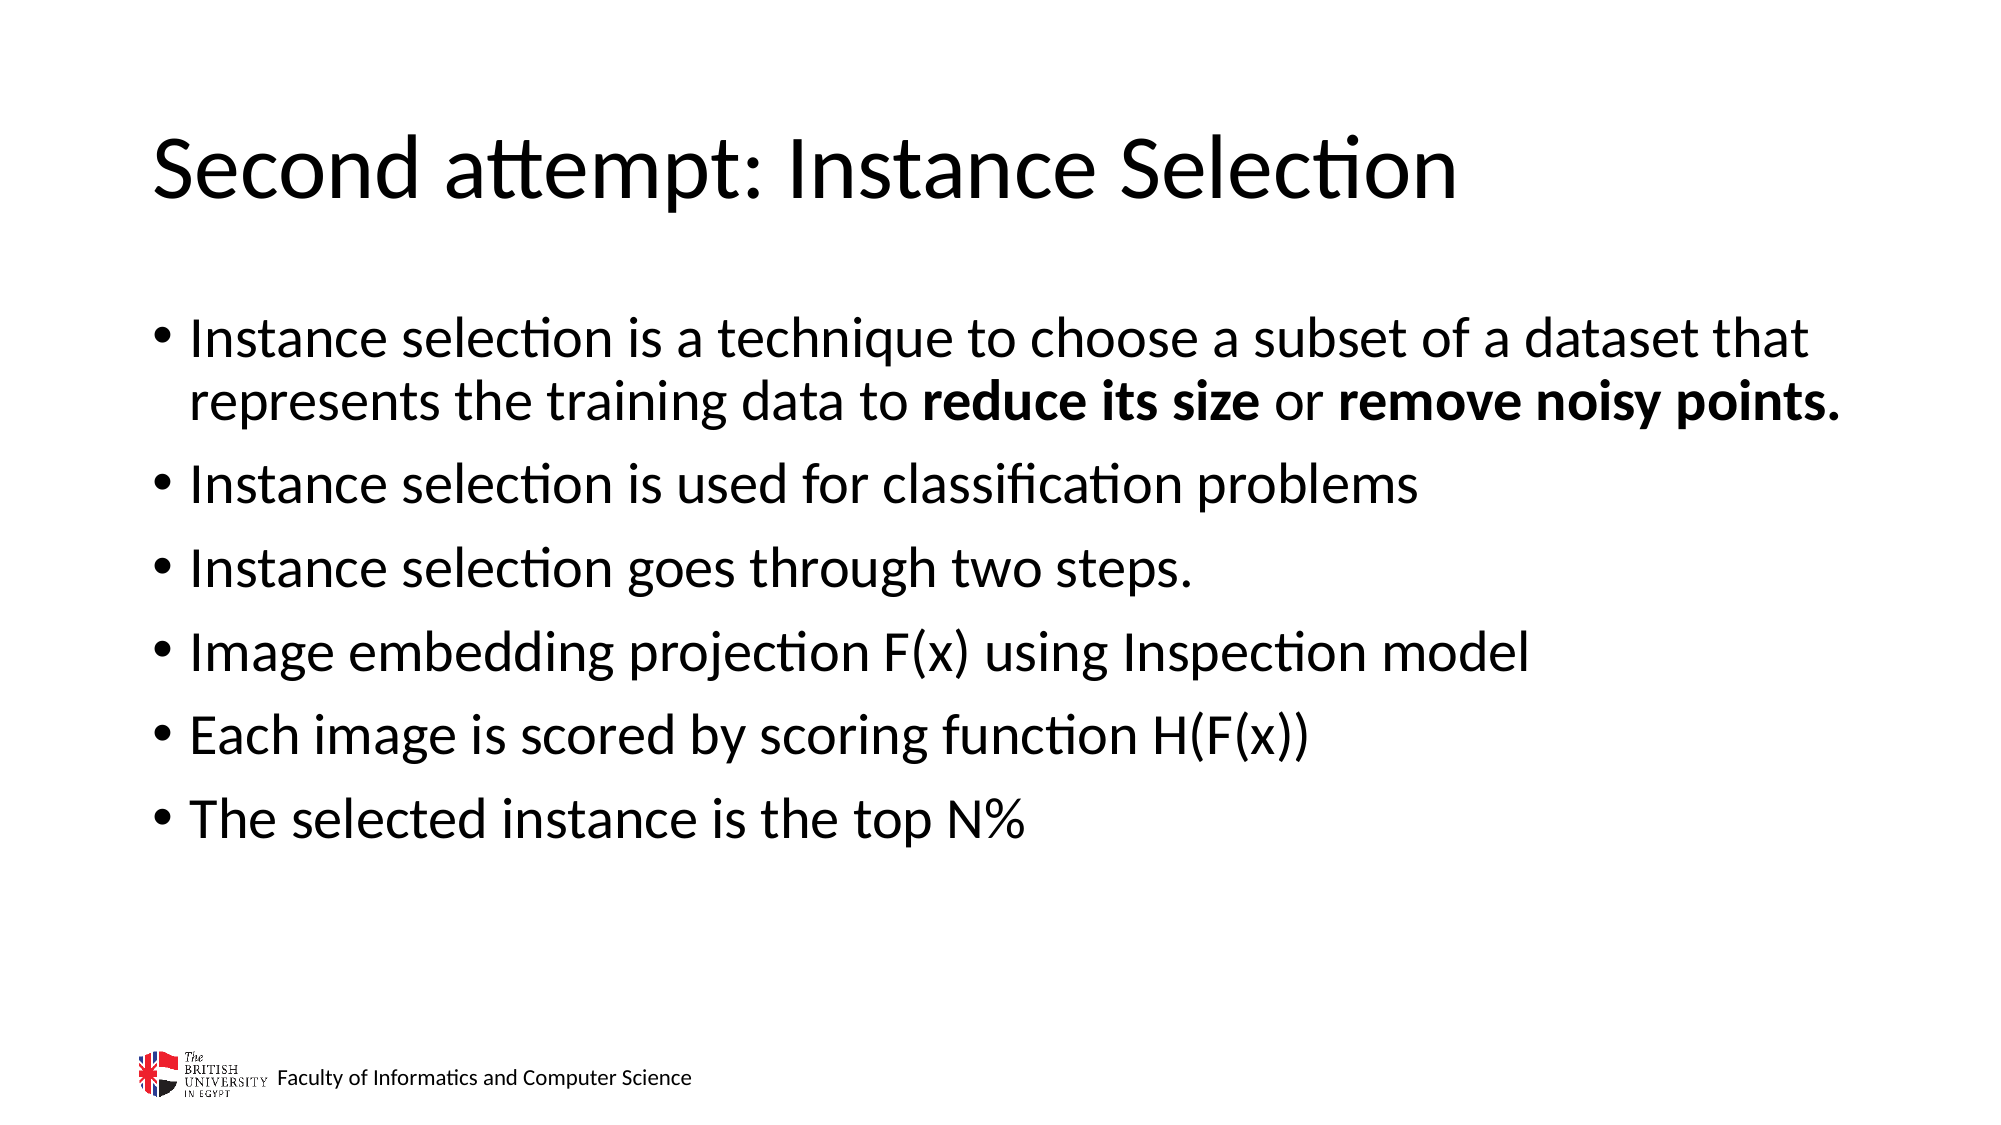

# Second attempt: Instance Selection
Instance selection is a technique to choose a subset of a dataset that represents the training data to reduce its size or remove noisy points.
Instance selection is used for classification problems
Instance selection goes through two steps.
Image embedding projection F(x) using Inspection model
Each image is scored by scoring function H(F(x))
The selected instance is the top N%